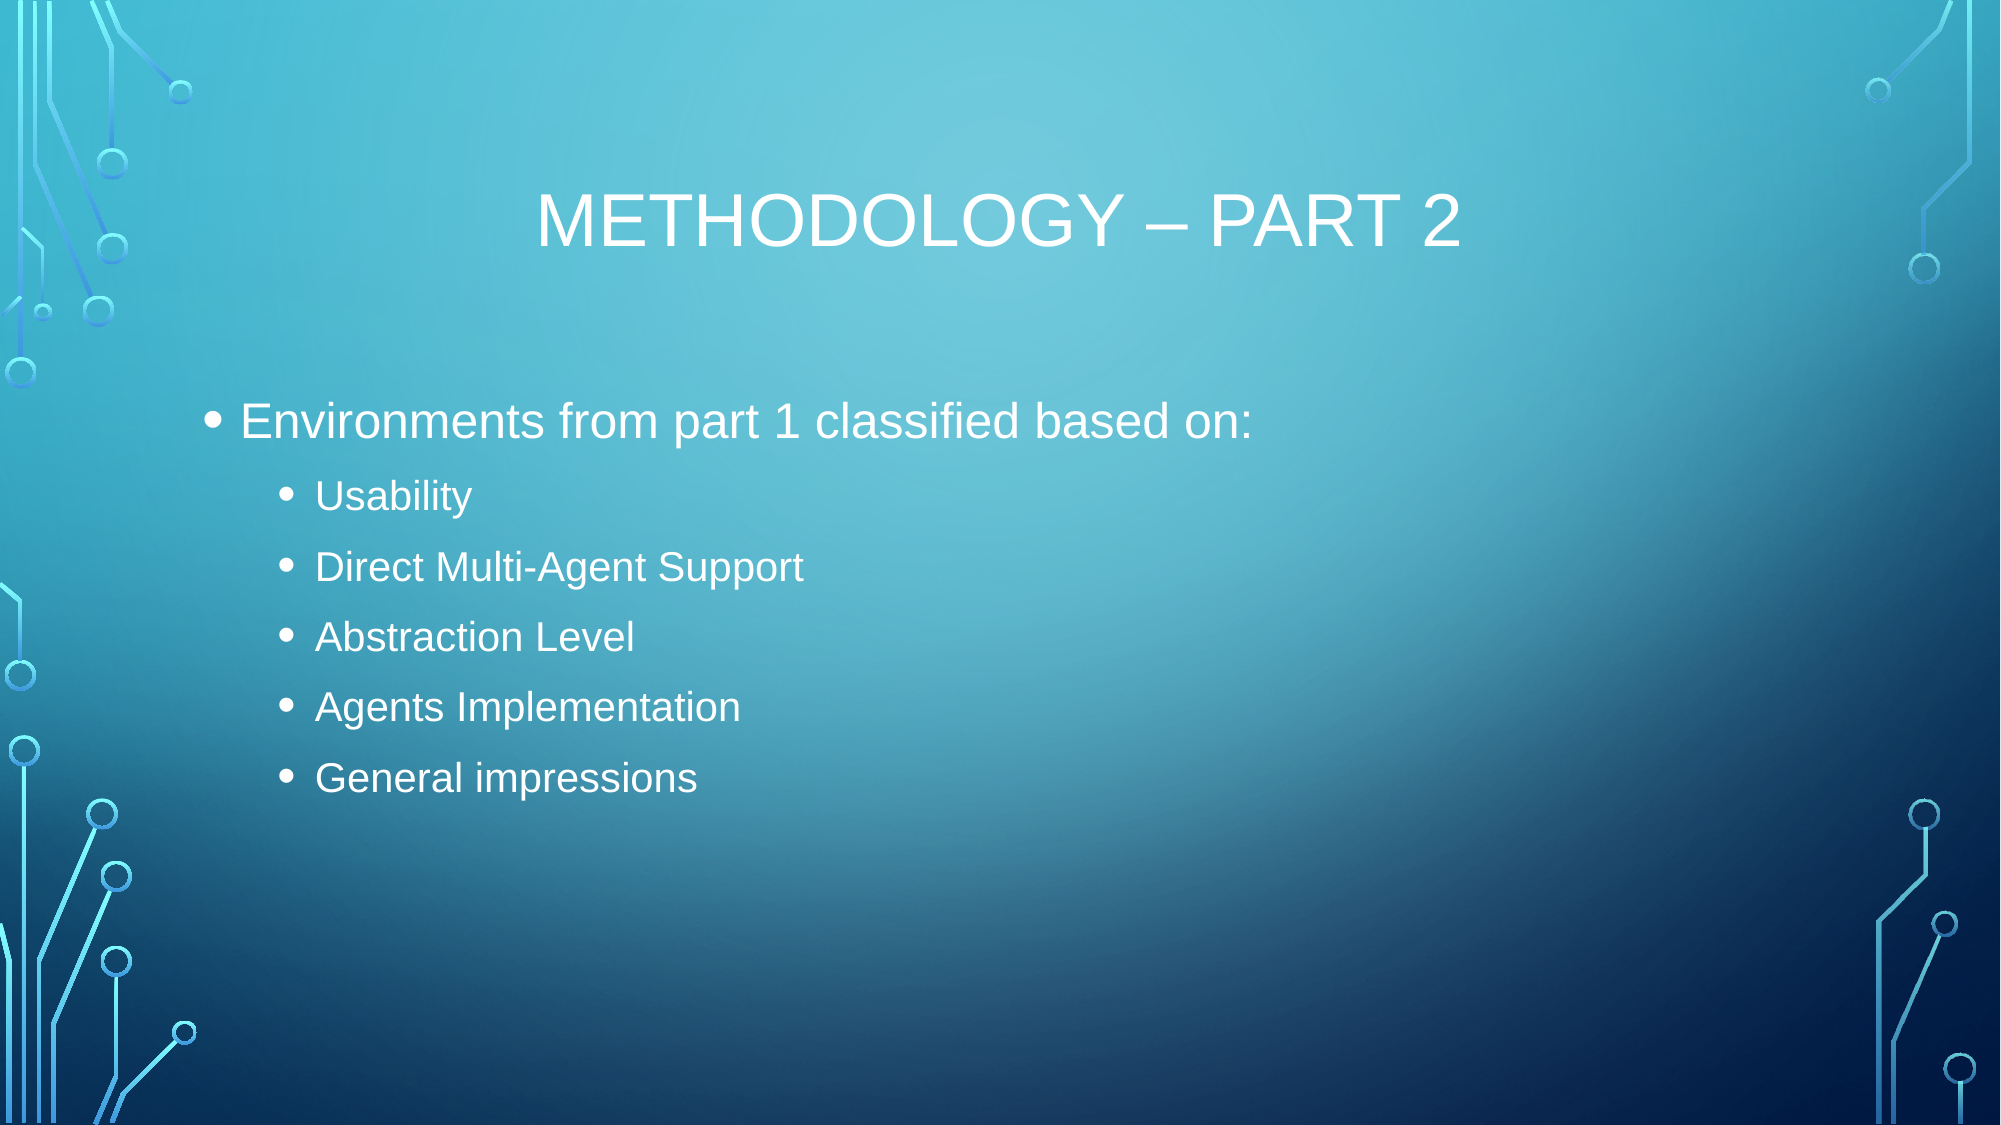

# Methodology – part 2
Environments from part 1 classified based on:
Usability
Direct Multi-Agent Support
Abstraction Level
Agents Implementation
General impressions